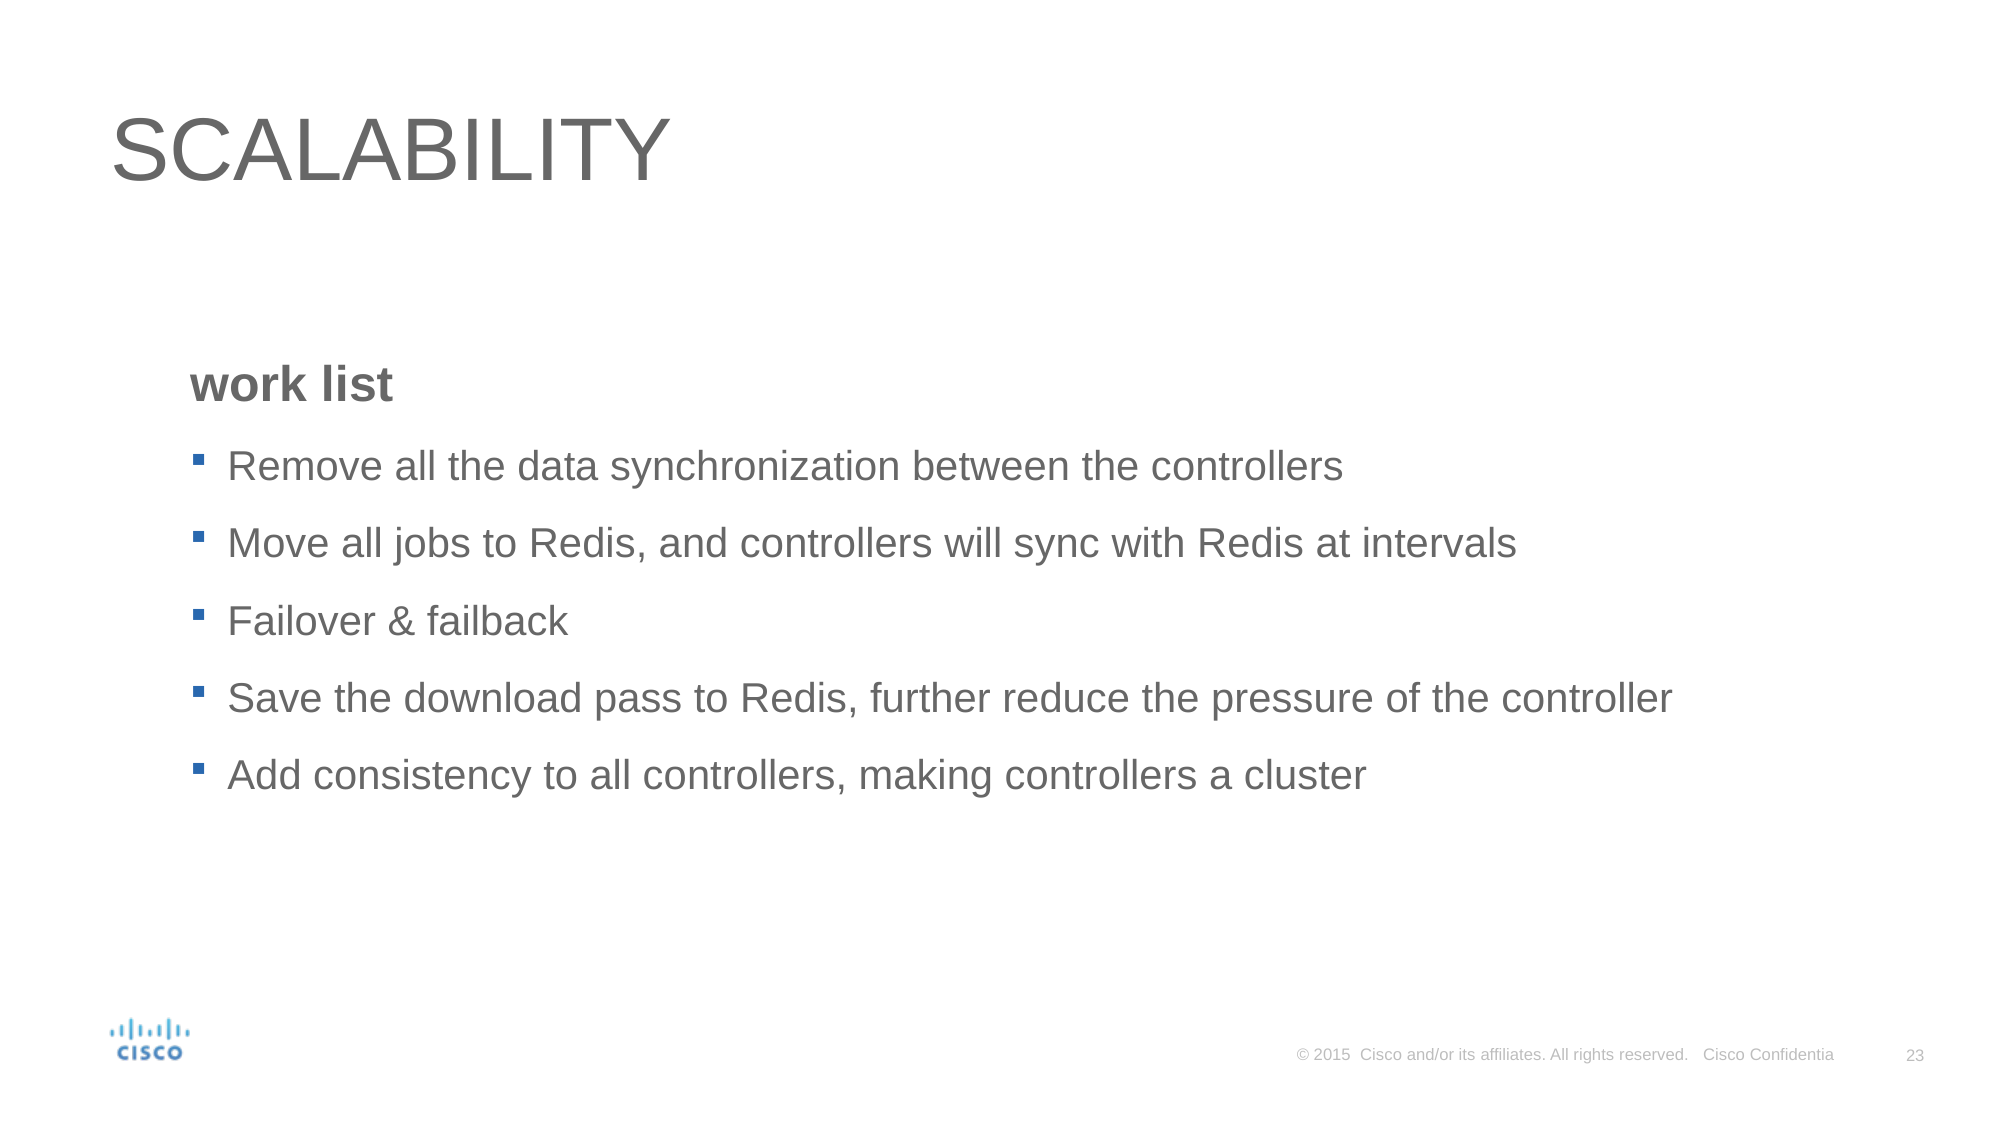

# SCALABILITY
work list
Remove all the data synchronization between the controllers
Move all jobs to Redis, and controllers will sync with Redis at intervals
Failover & failback
Save the download pass to Redis, further reduce the pressure of the controller
Add consistency to all controllers, making controllers a cluster